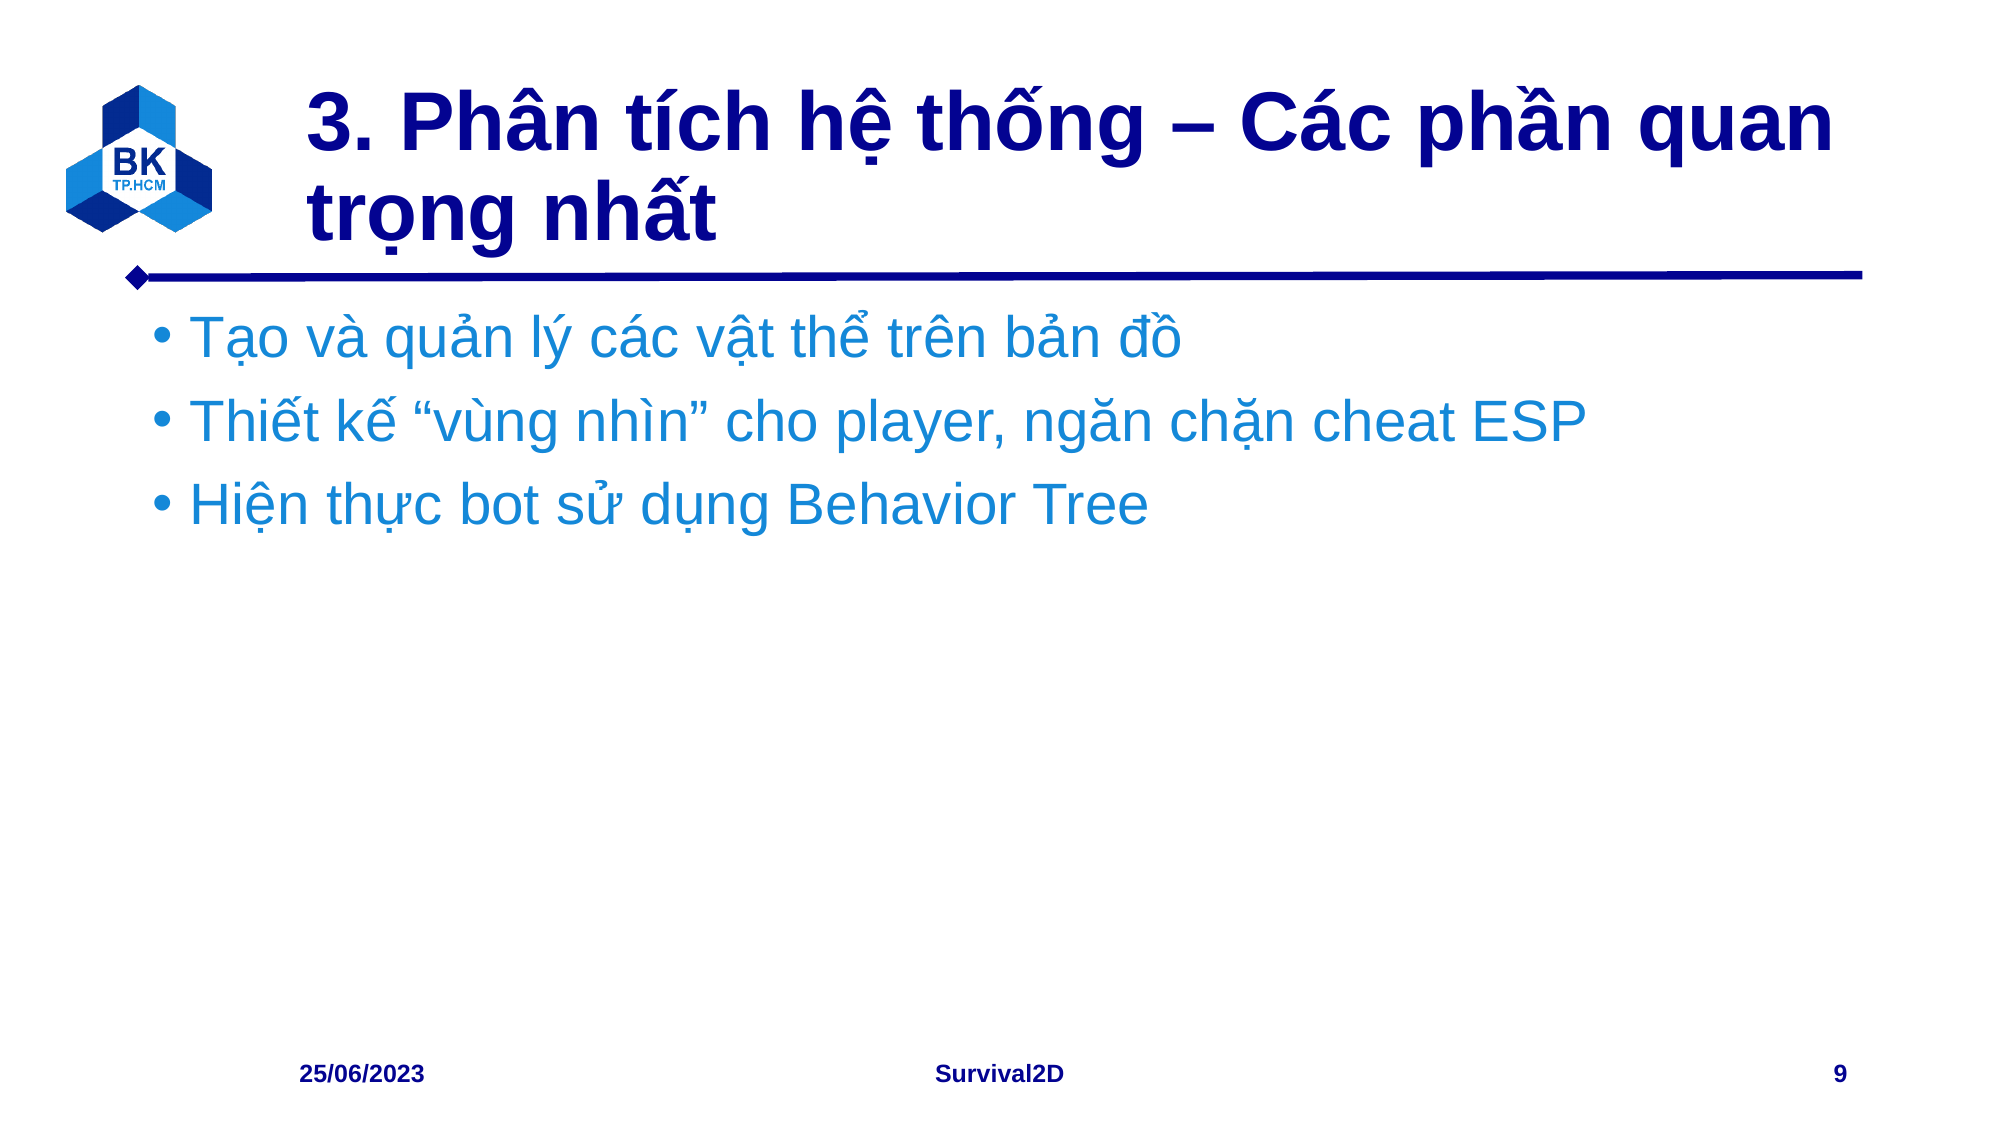

# 3. Phân tích hệ thống – Các phần quan trọng nhất
Tạo và quản lý các vật thể trên bản đồ
Thiết kế “vùng nhìn” cho player, ngăn chặn cheat ESP
Hiện thực bot sử dụng Behavior Tree
25/06/2023
Survival2D
9